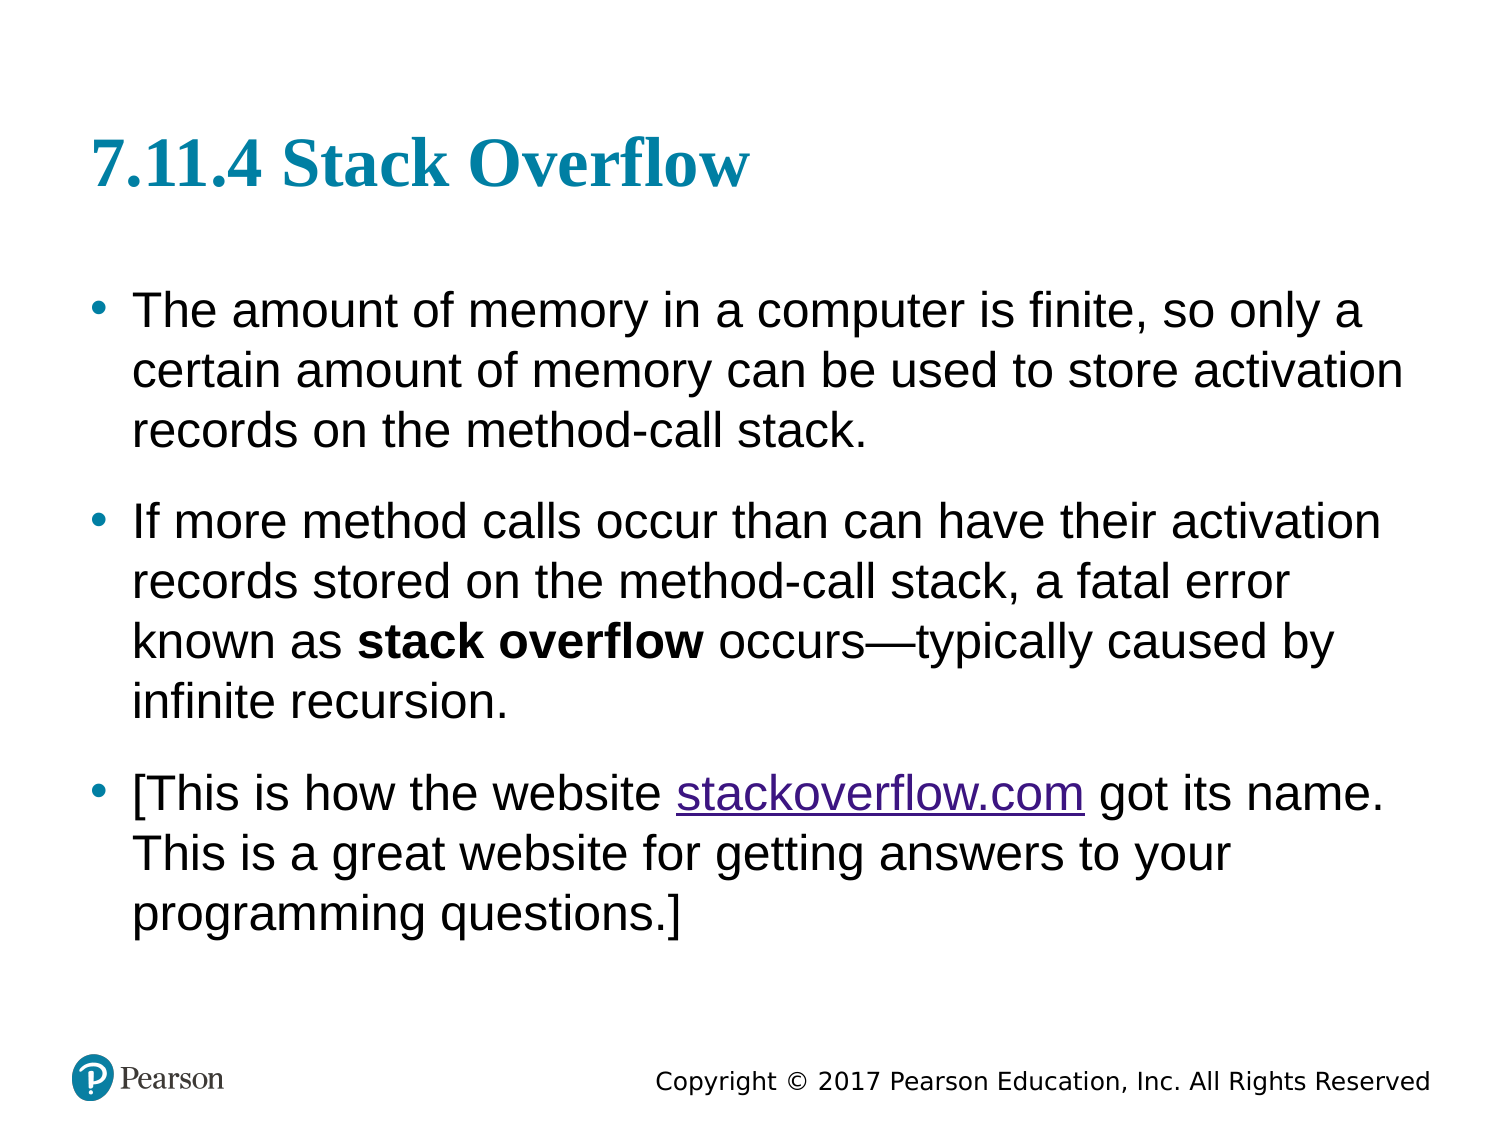

# 7.11.4 Stack Overflow
The amount of memory in a computer is finite, so only a certain amount of memory can be used to store activation records on the method-call stack.
If more method calls occur than can have their activation records stored on the method-call stack, a fatal error known as stack overflow occurs—typically caused by infinite recursion.
[This is how the website stackoverflow.com got its name. This is a great website for getting answers to your programming questions.]